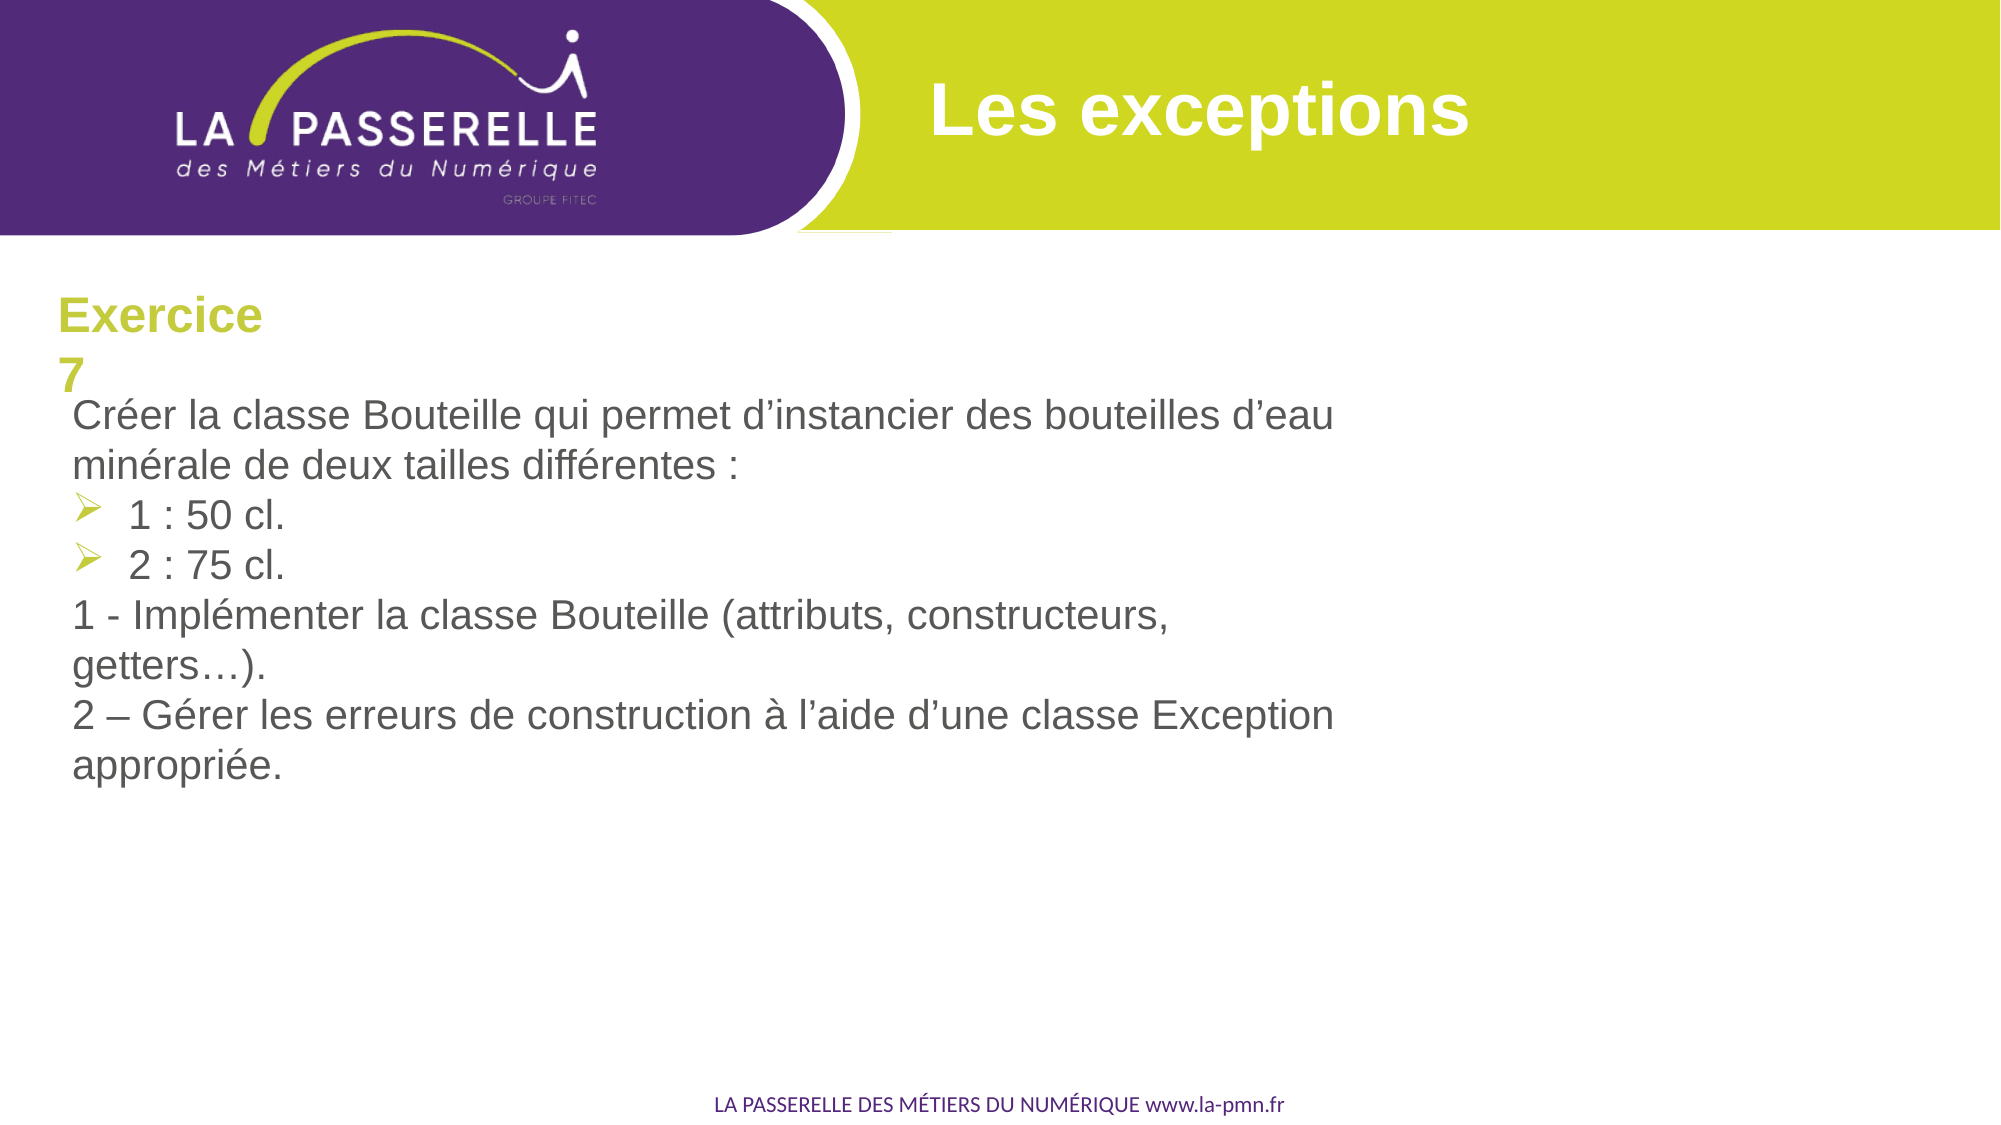

Les exceptions
Exercice 7
Créer la classe Bouteille qui permet d’instancier des bouteilles d’eau minérale de deux tailles différentes :
1 : 50 cl.
2 : 75 cl.
1 - Implémenter la classe Bouteille (attributs, constructeurs, getters…).
2 – Gérer les erreurs de construction à l’aide d’une classe Exception appropriée.
LA PASSERELLE DES MÉTIERS DU NUMÉRIQUE www.la-pmn.fr